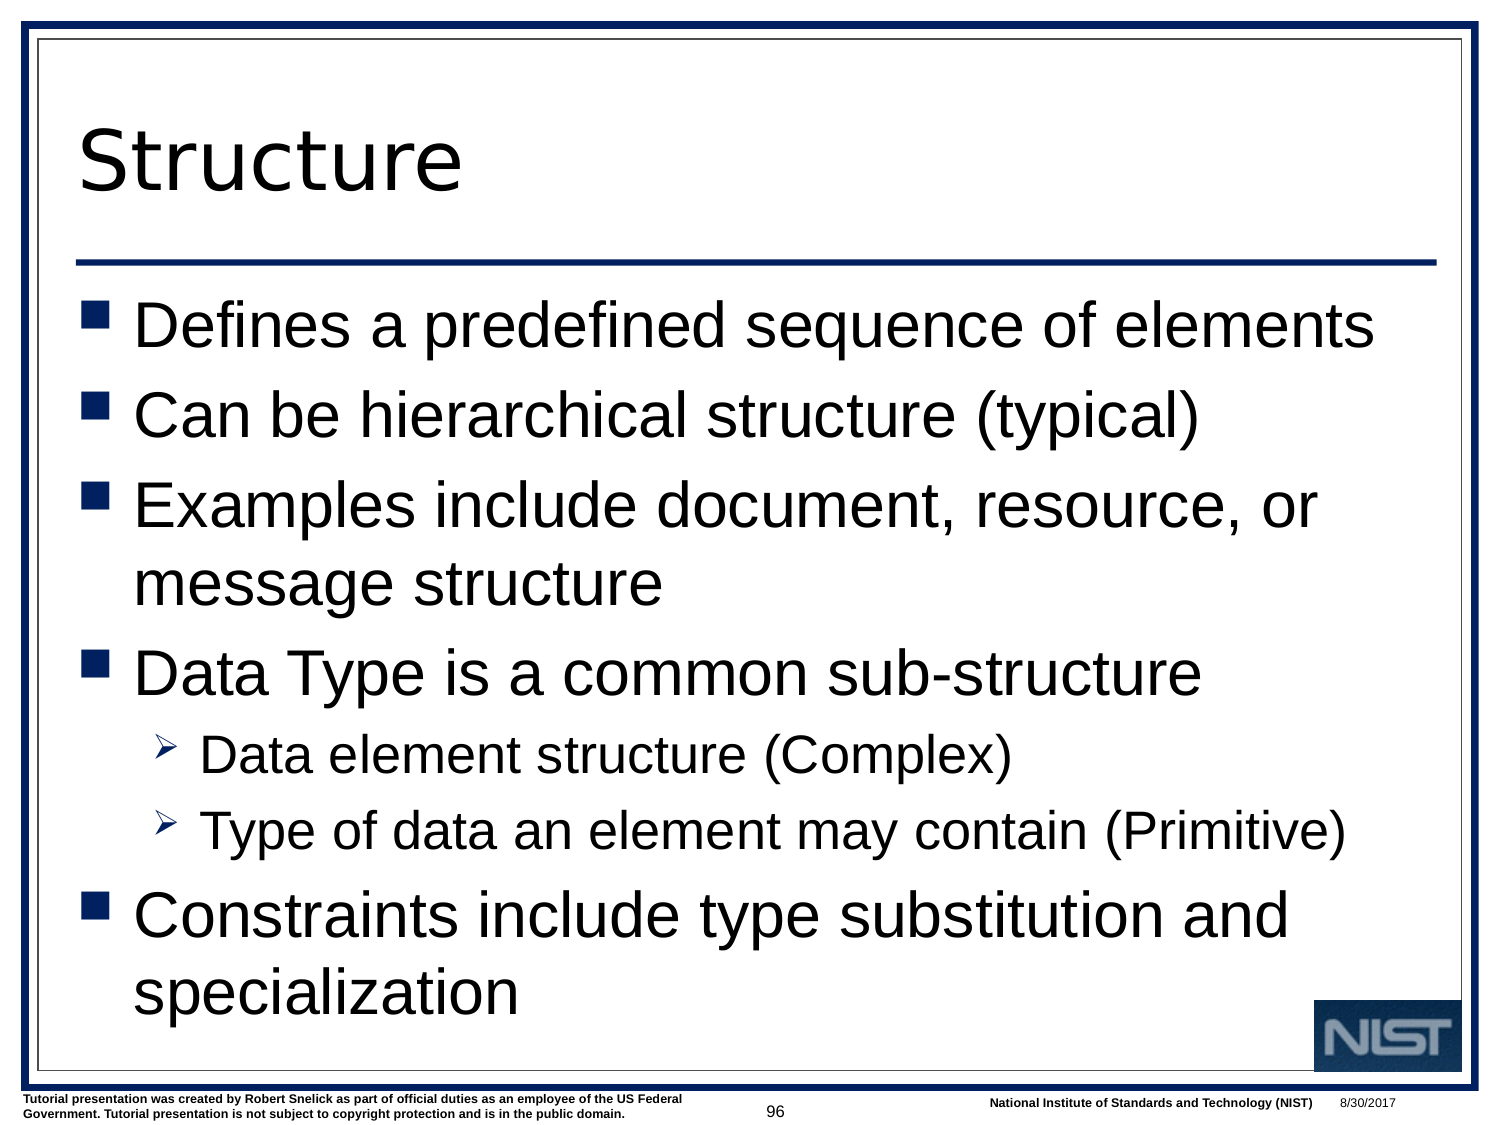

# Structure
Defines a predefined sequence of elements
Can be hierarchical structure (typical)
Examples include document, resource, or message structure
Data Type is a common sub-structure
Data element structure (Complex)
Type of data an element may contain (Primitive)
Constraints include type substitution and specialization
96
8/30/2017